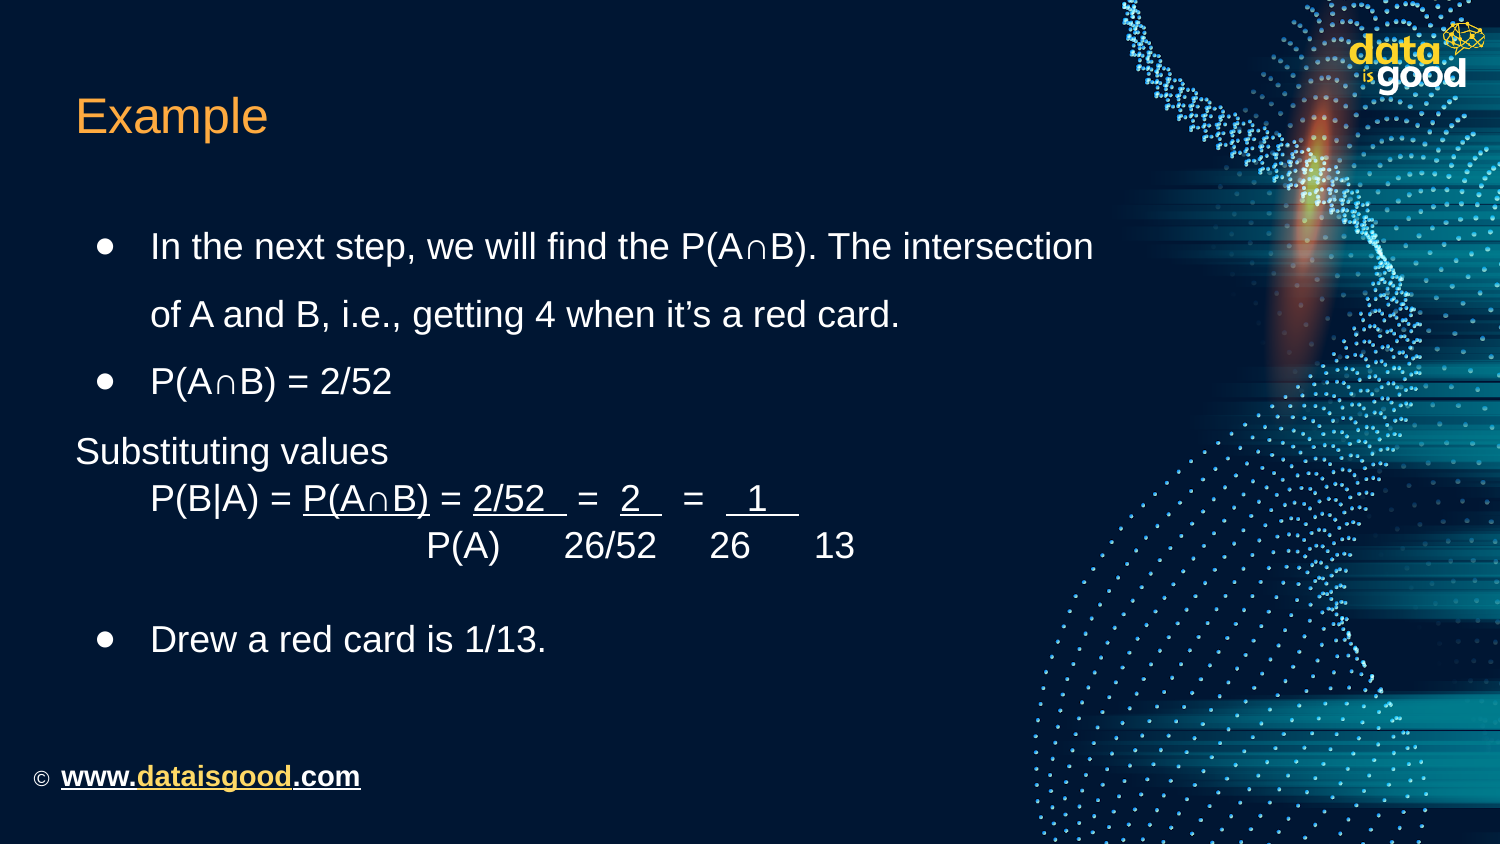

# Example
In the next step, we will find the P(A∩B). The intersection of A and B, i.e., getting 4 when it’s a red card.
P(A∩B) = 2/52
Substituting values
P(B|A) = P(A∩B) = 2/52   =  2    =    1
	            P(A)      26/52     26      13

Drew a red card is 1/13.